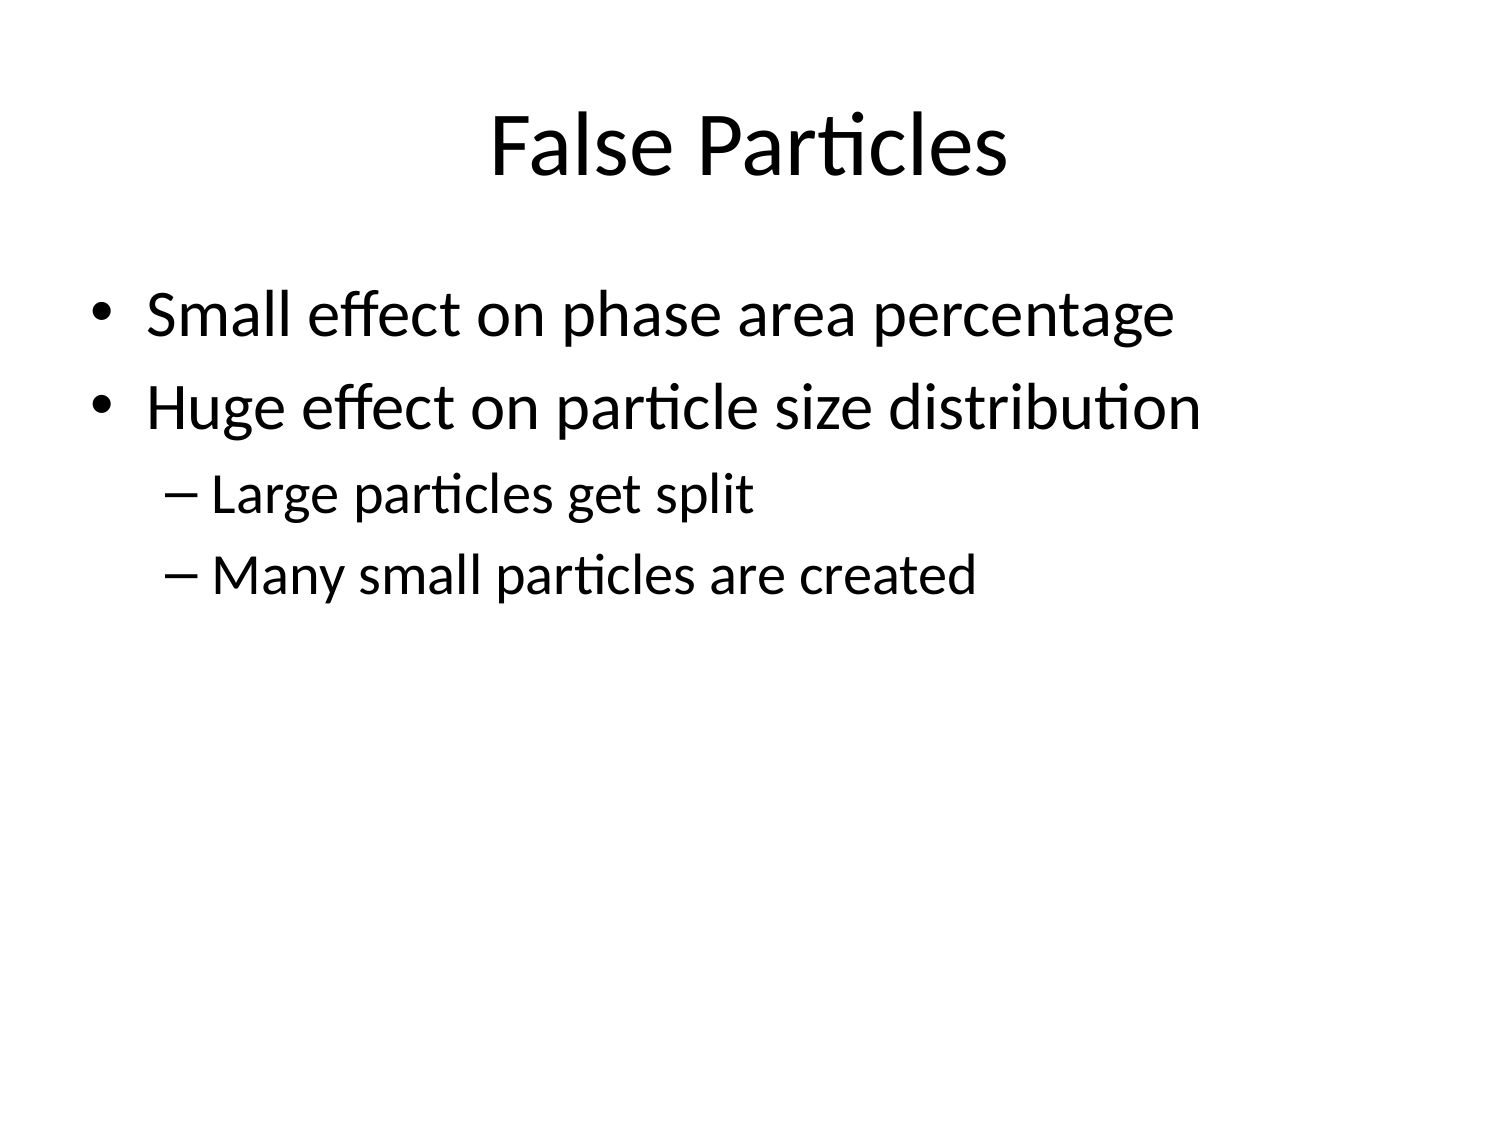

False Particles
Small effect on phase area percentage
Huge effect on particle size distribution
Large particles get split
Many small particles are created